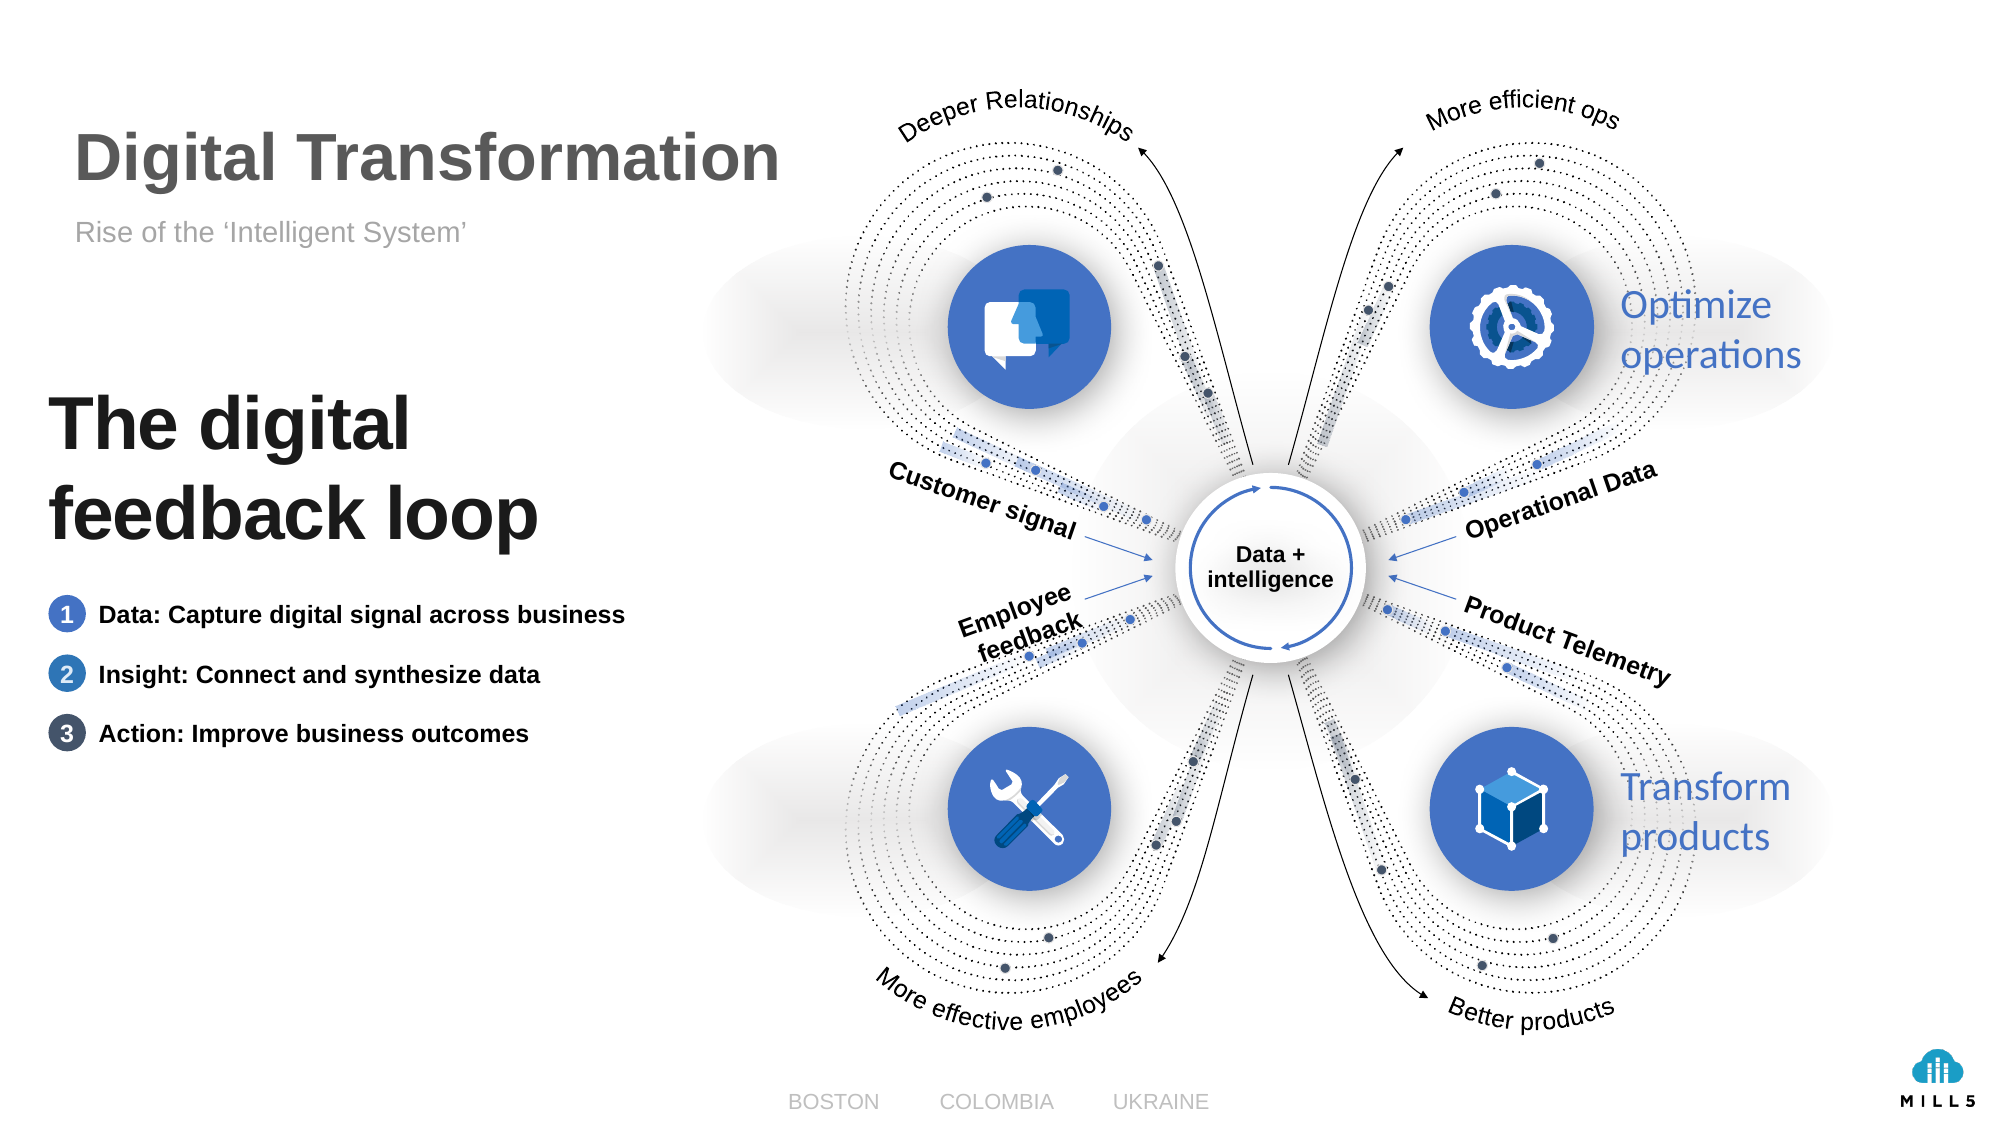

Deeper Relationships
More efficient ops

More effective employees
Better products

Optimize
operations

a
Customer signal
Operational Data
Employee feedback
Product Telemetry

Data + intelligence

Transform products

# Digital Transformation
Rise of the ‘Intelligent System’
The digital feedback loop
1
Data: Capture digital signal across business
2
Insight: Connect and synthesize data
3
Action: Improve business outcomes